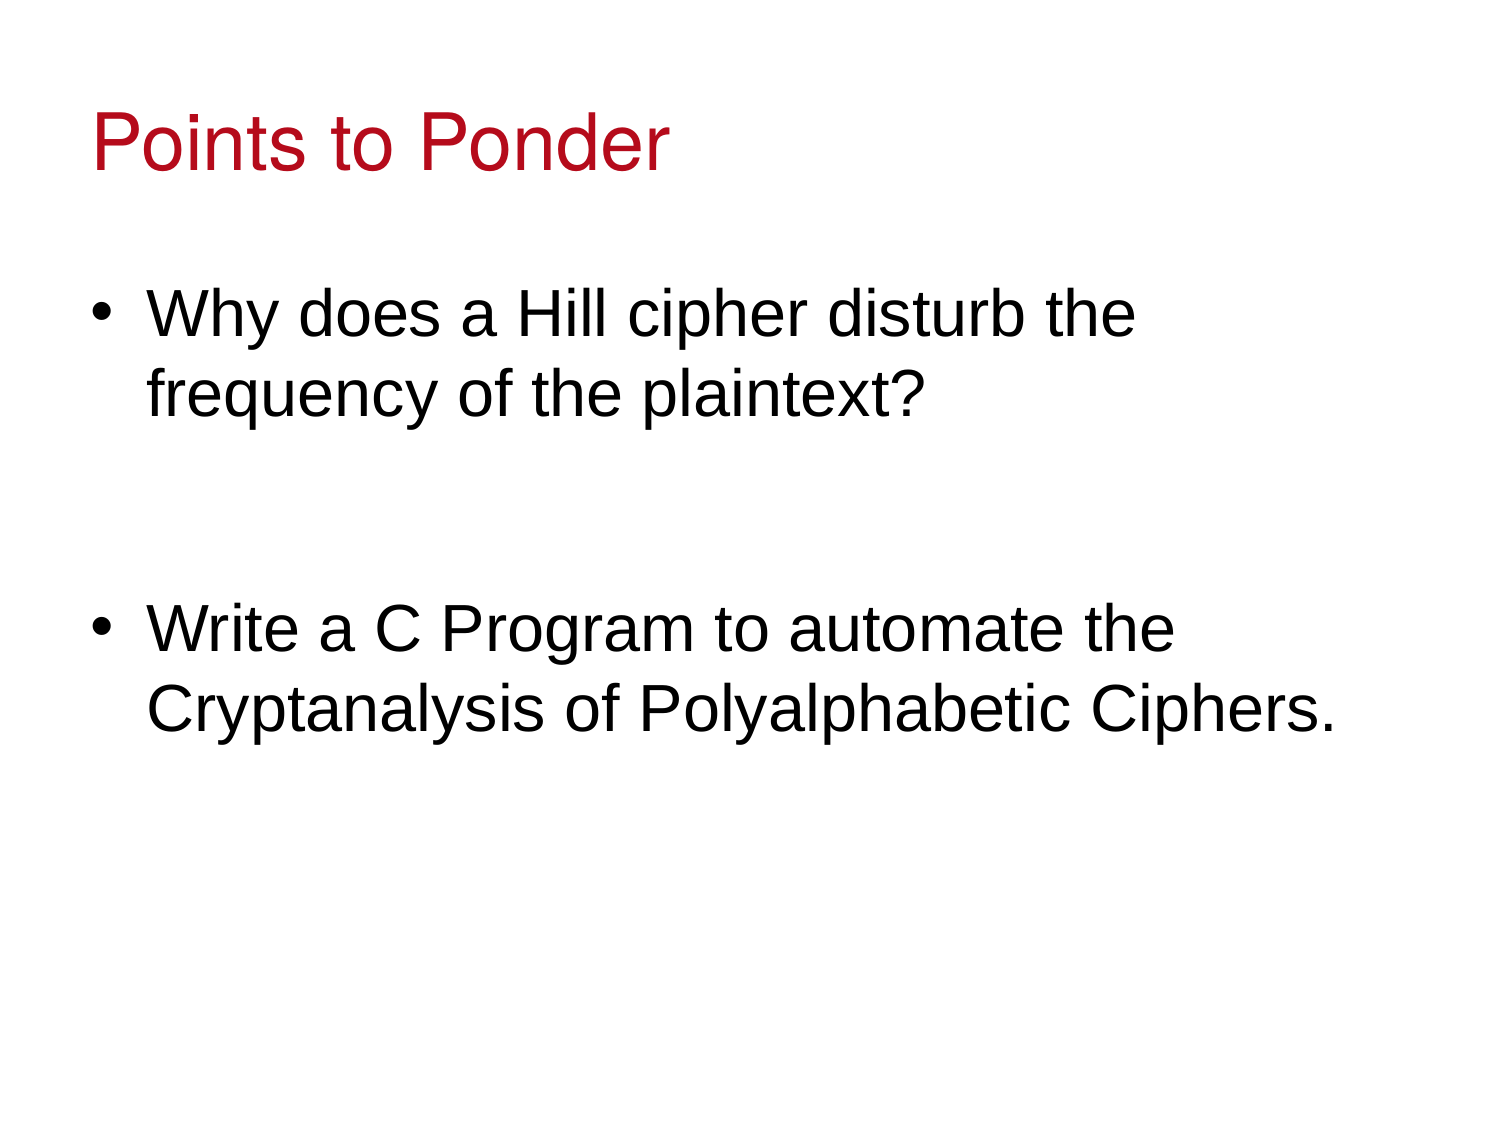

# Points to Ponder
Why does a Hill cipher disturb the frequency of the plaintext?

Write a C Program to automate the Cryptanalysis of Polyalphabetic Ciphers.